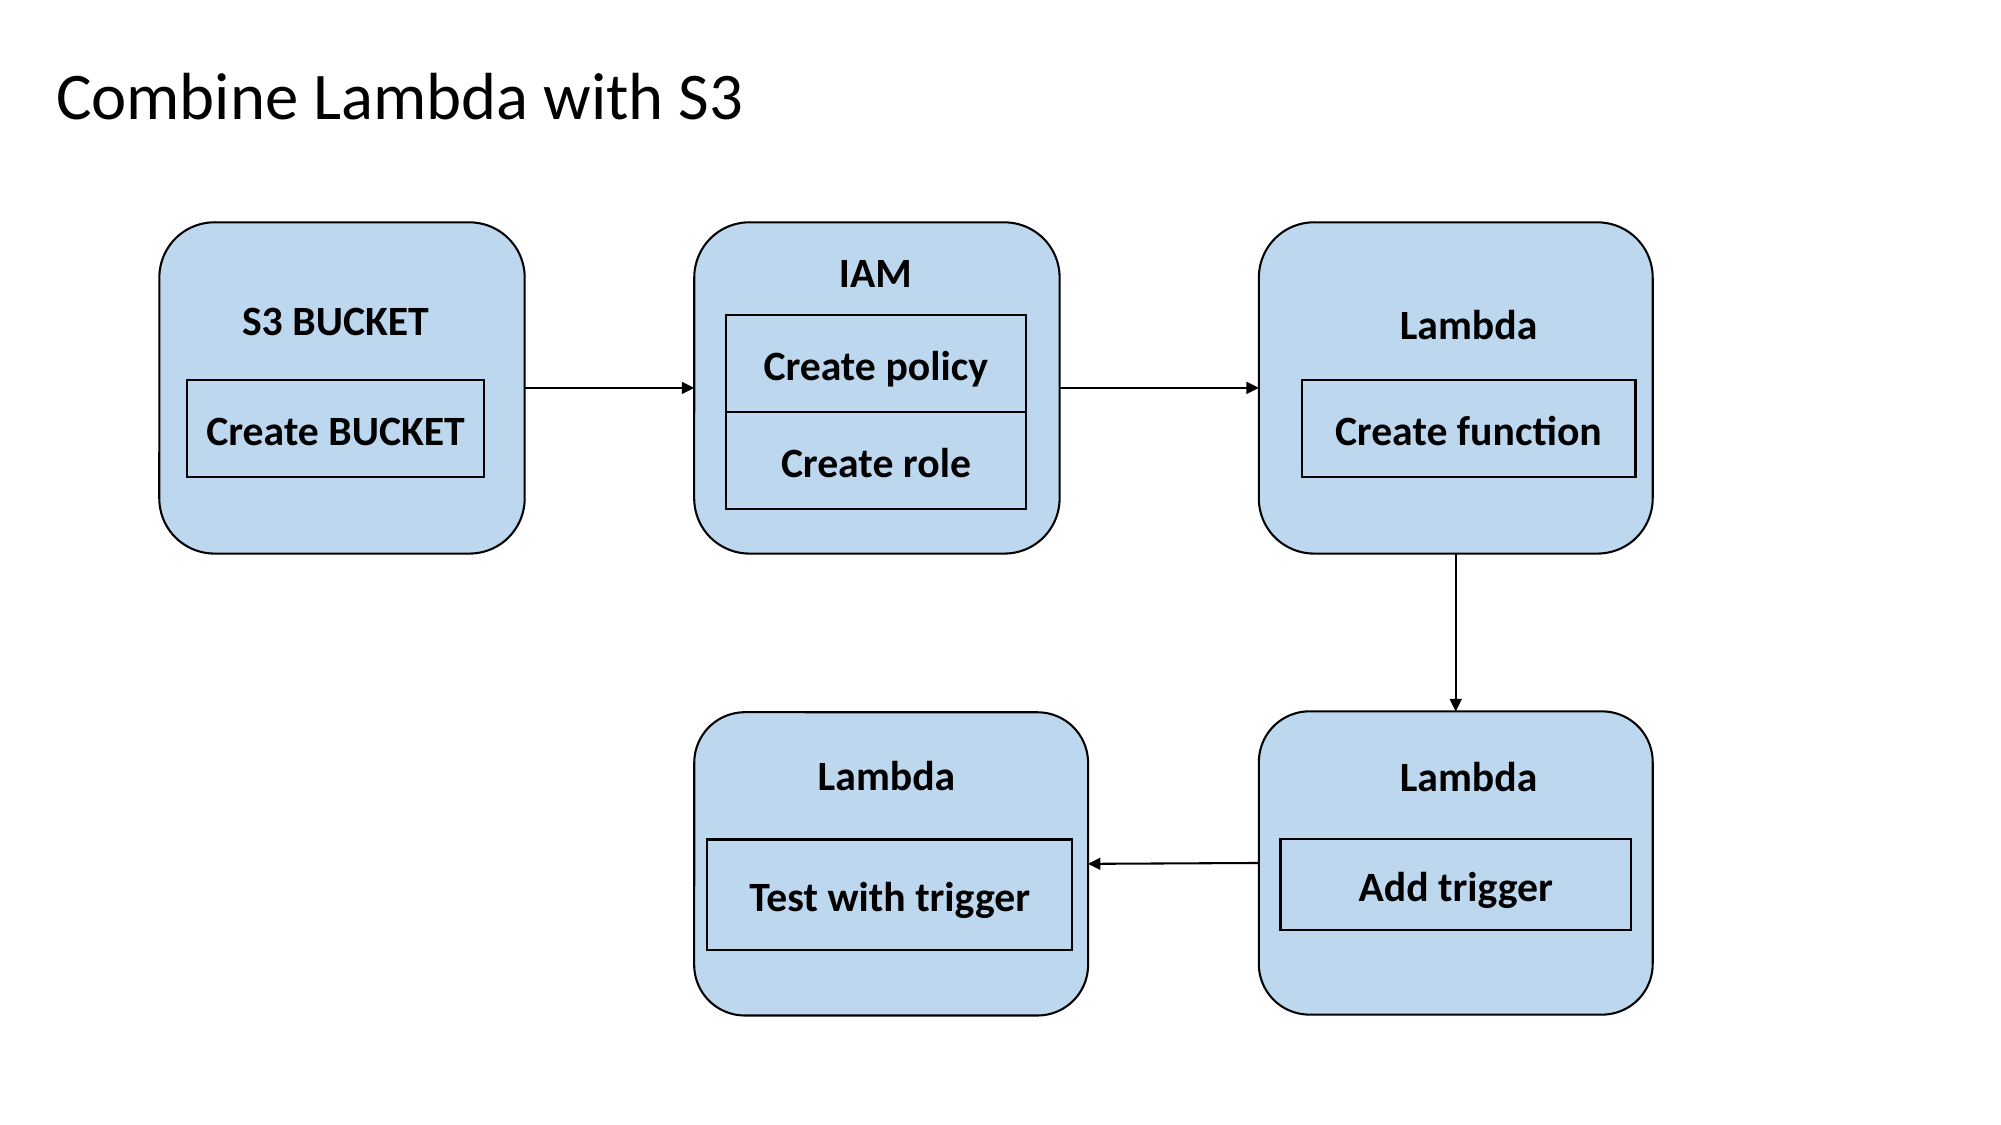

# Combine Lambda with S3

IAM

S3 BUCKET
Lambda
Create policy
Create BUCKET
Create function
Create role

Lambda
Lambda
Add trigger
Test with trigger